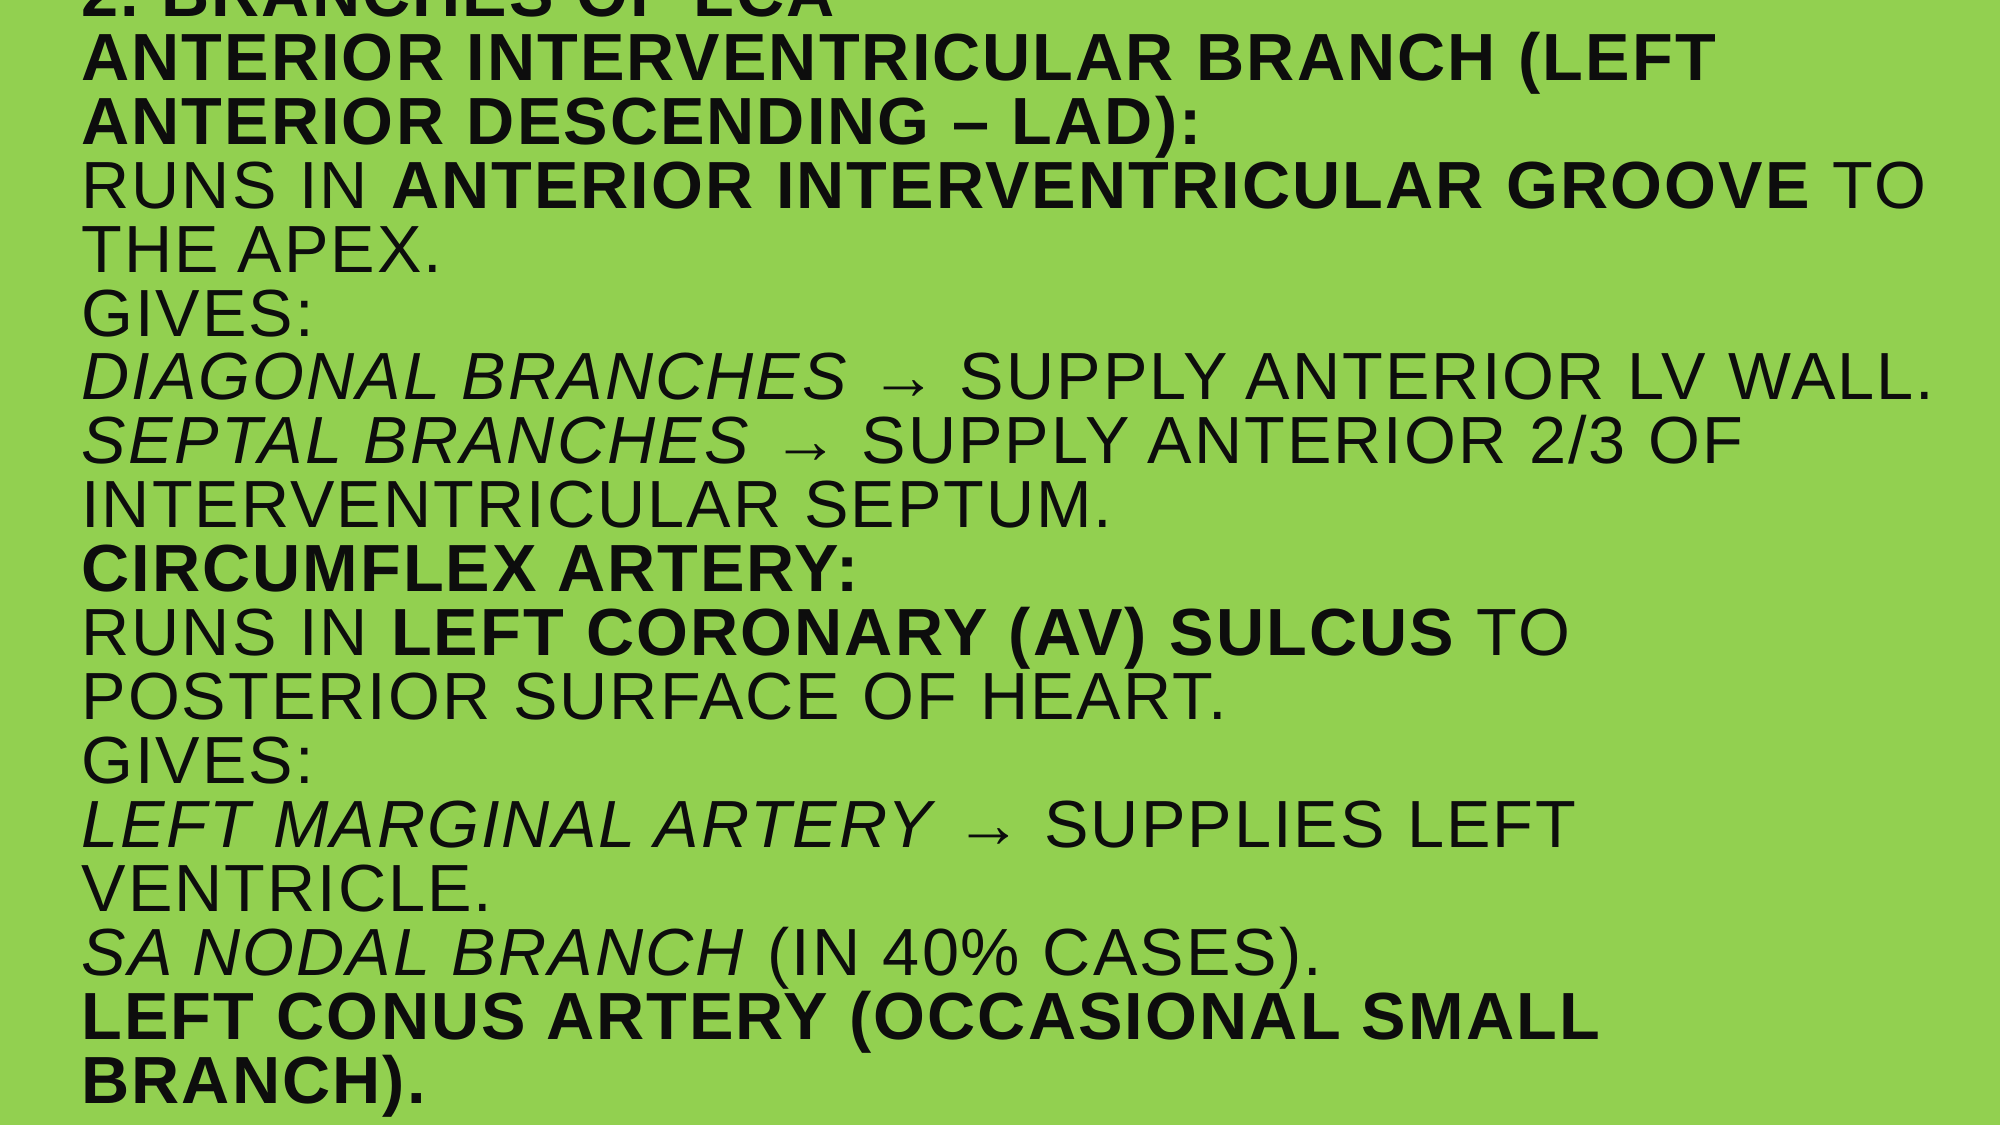

# 2. Branches of LCA Anterior Interventricular Branch (Left Anterior Descending – LAD): Runs in anterior interventricular groove to the apex. Gives: Diagonal branches → supply anterior LV wall. Septal branches → supply anterior 2/3 of interventricular septum. Circumflex Artery: Runs in left coronary (AV) sulcus to posterior surface of heart. Gives: Left marginal artery → supplies left ventricle. SA nodal branch (in 40% cases). Left Conus Artery (occasional small branch).